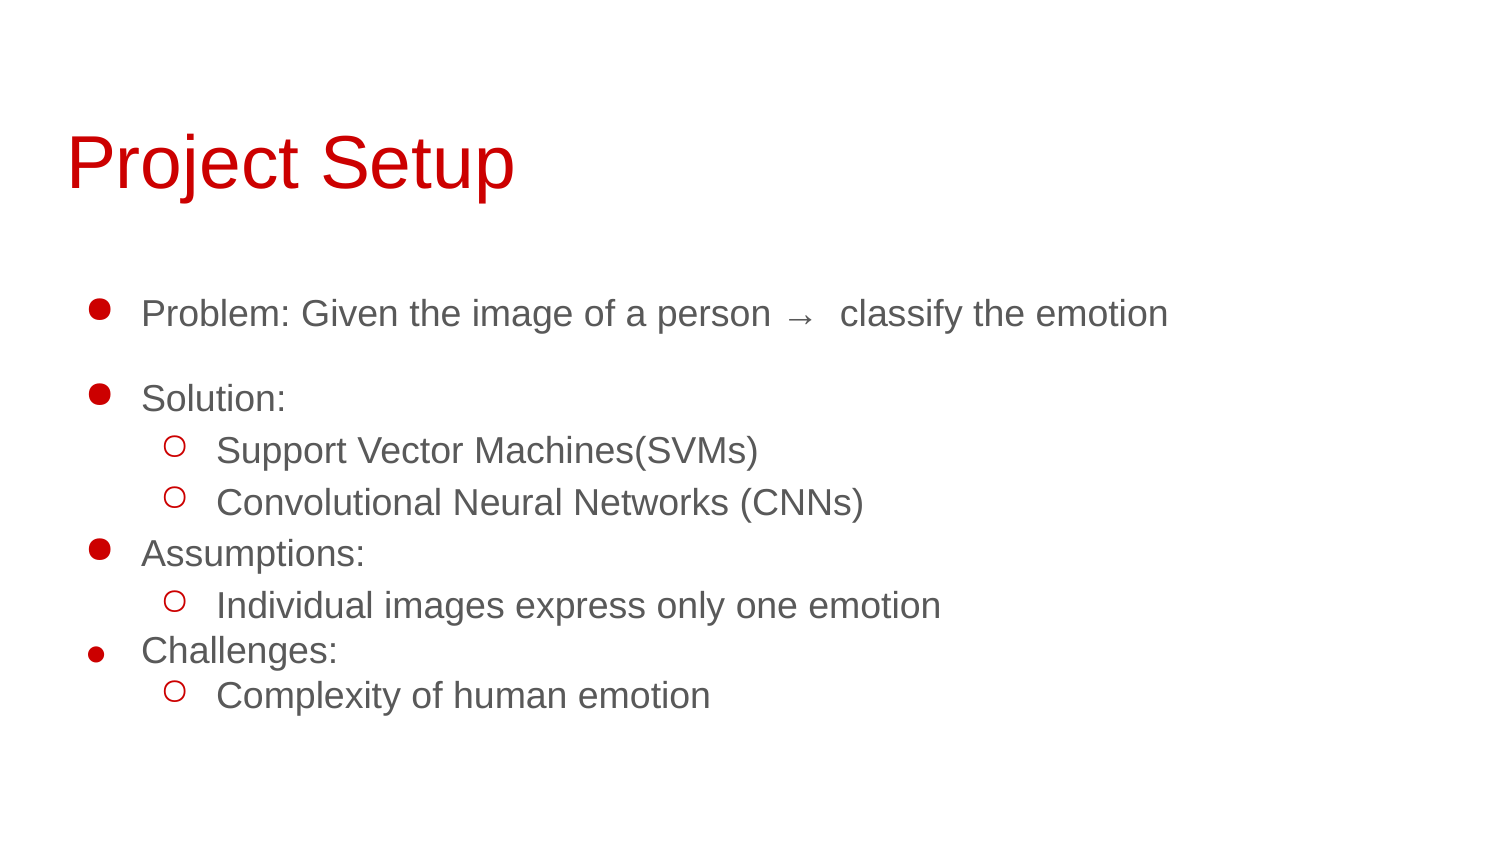

# Project Setup

Problem: Given the image of a person →  classify the emotion
Solution:
Support Vector Machines(SVMs)
Convolutional Neural Networks (CNNs)
Assumptions:
Individual images express only one emotion
Challenges:
Complexity of human emotion